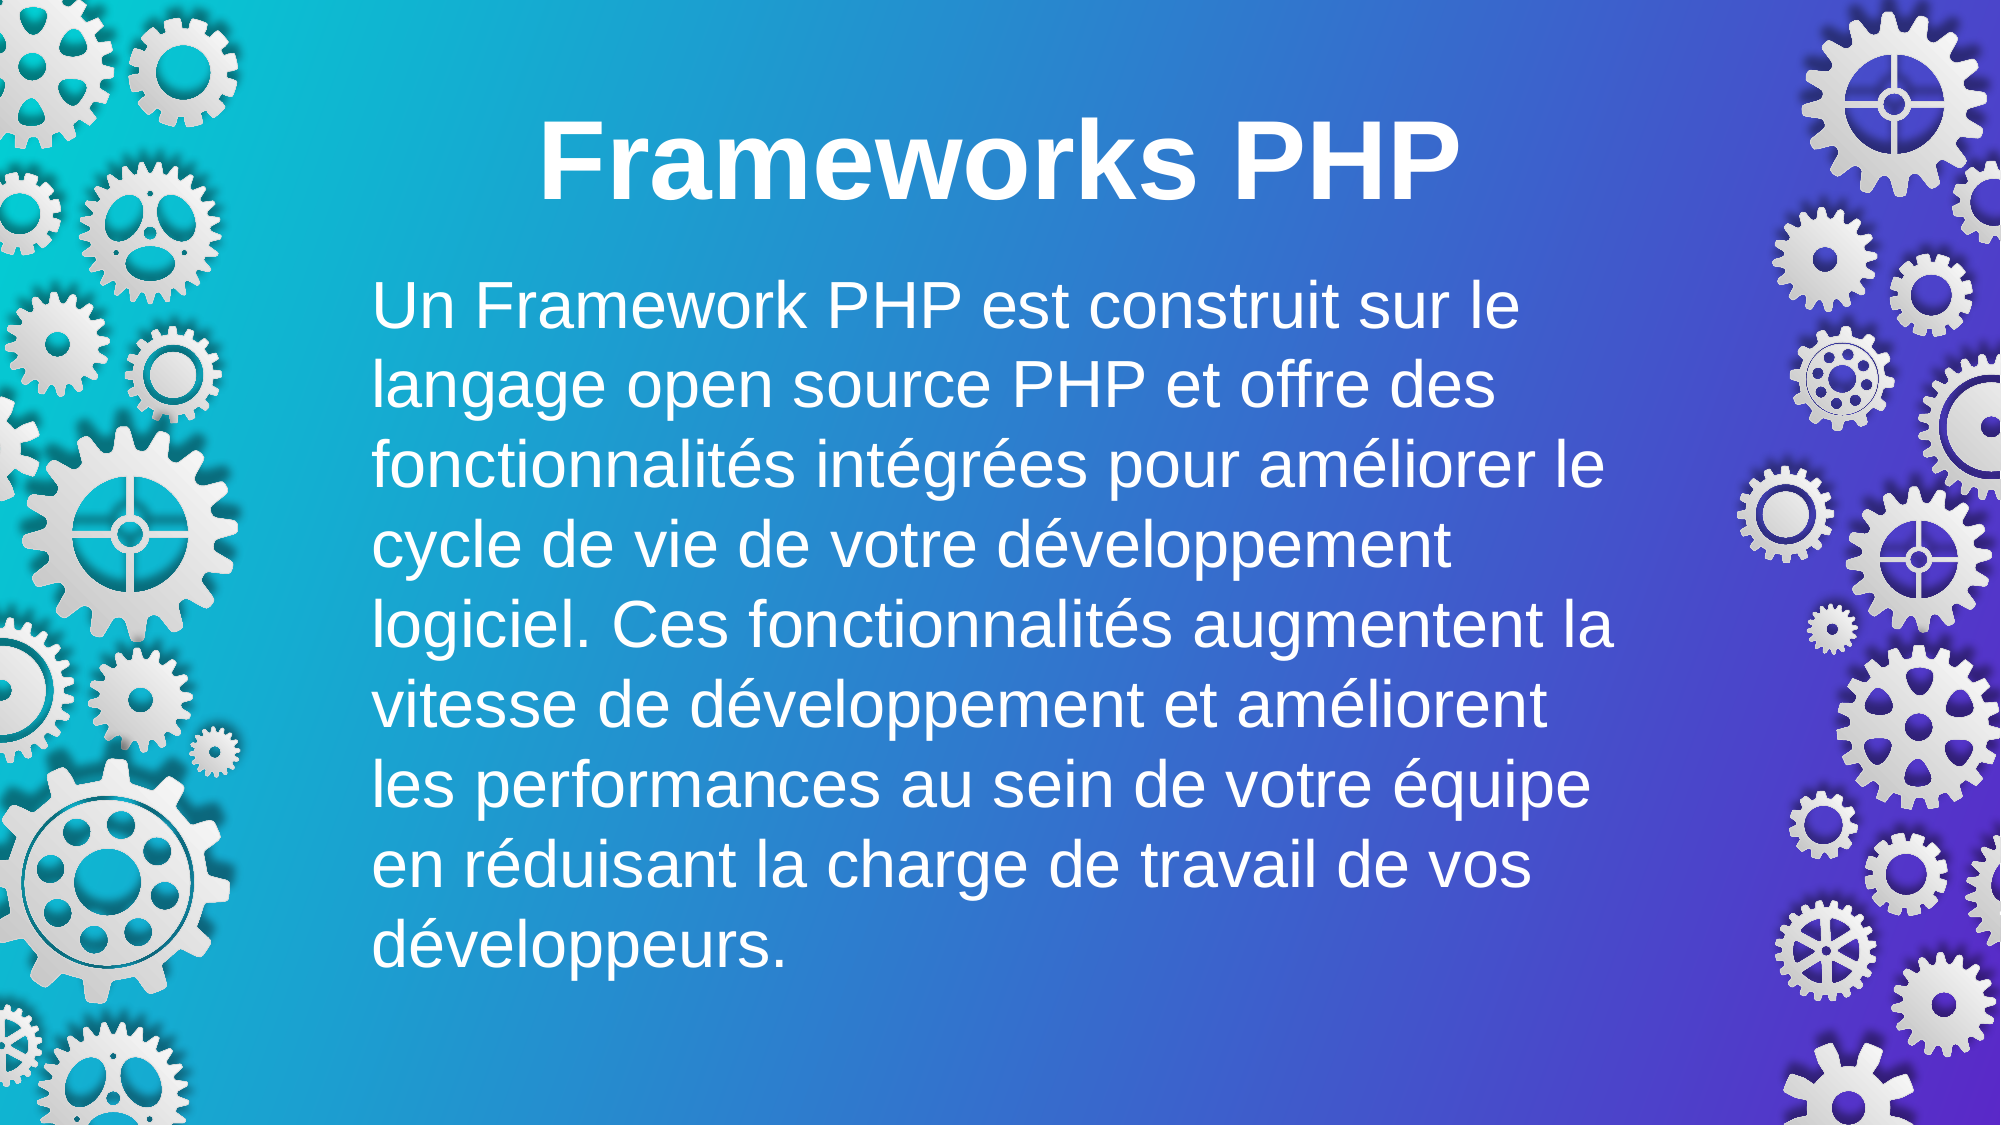

Frameworks PHP
Un Framework PHP est construit sur le langage open source PHP et offre des fonctionnalités intégrées pour améliorer le cycle de vie de votre développement logiciel. Ces fonctionnalités augmentent la vitesse de développement et améliorent les performances au sein de votre équipe en réduisant la charge de travail de vos développeurs.